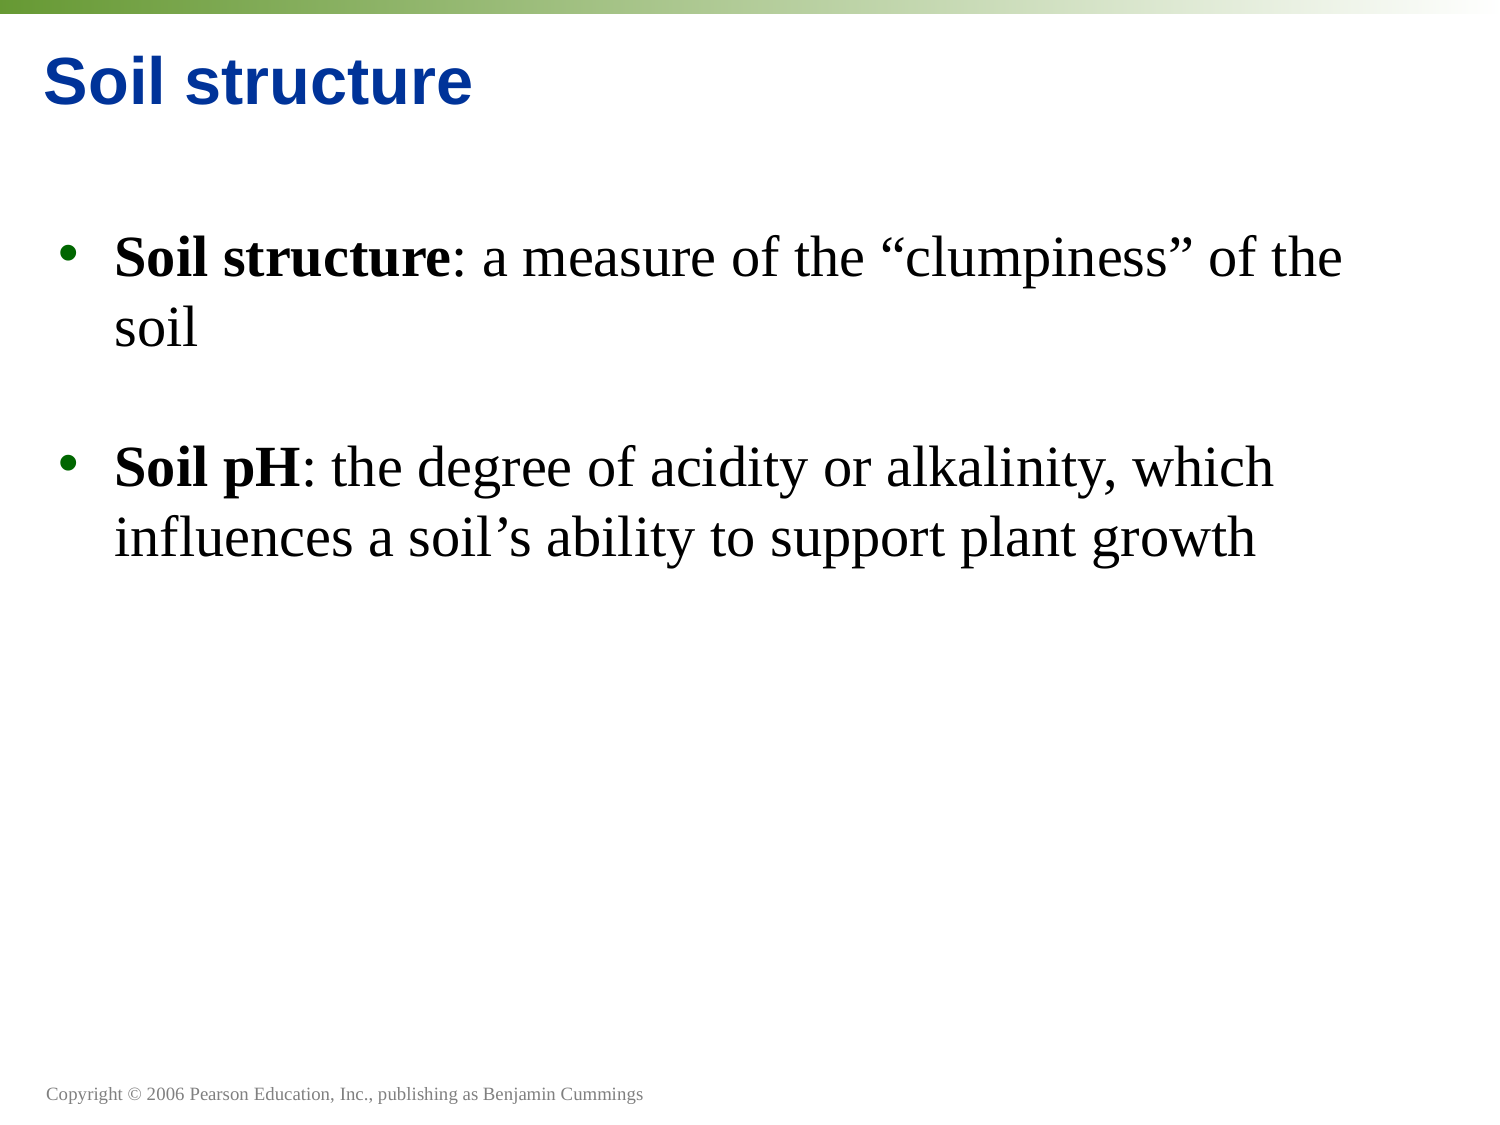

# Soil structure

Soil structure: a measure of the “clumpiness” of the soil

Soil pH: the degree of acidity or alkalinity, which influences a soil’s ability to support plant growth